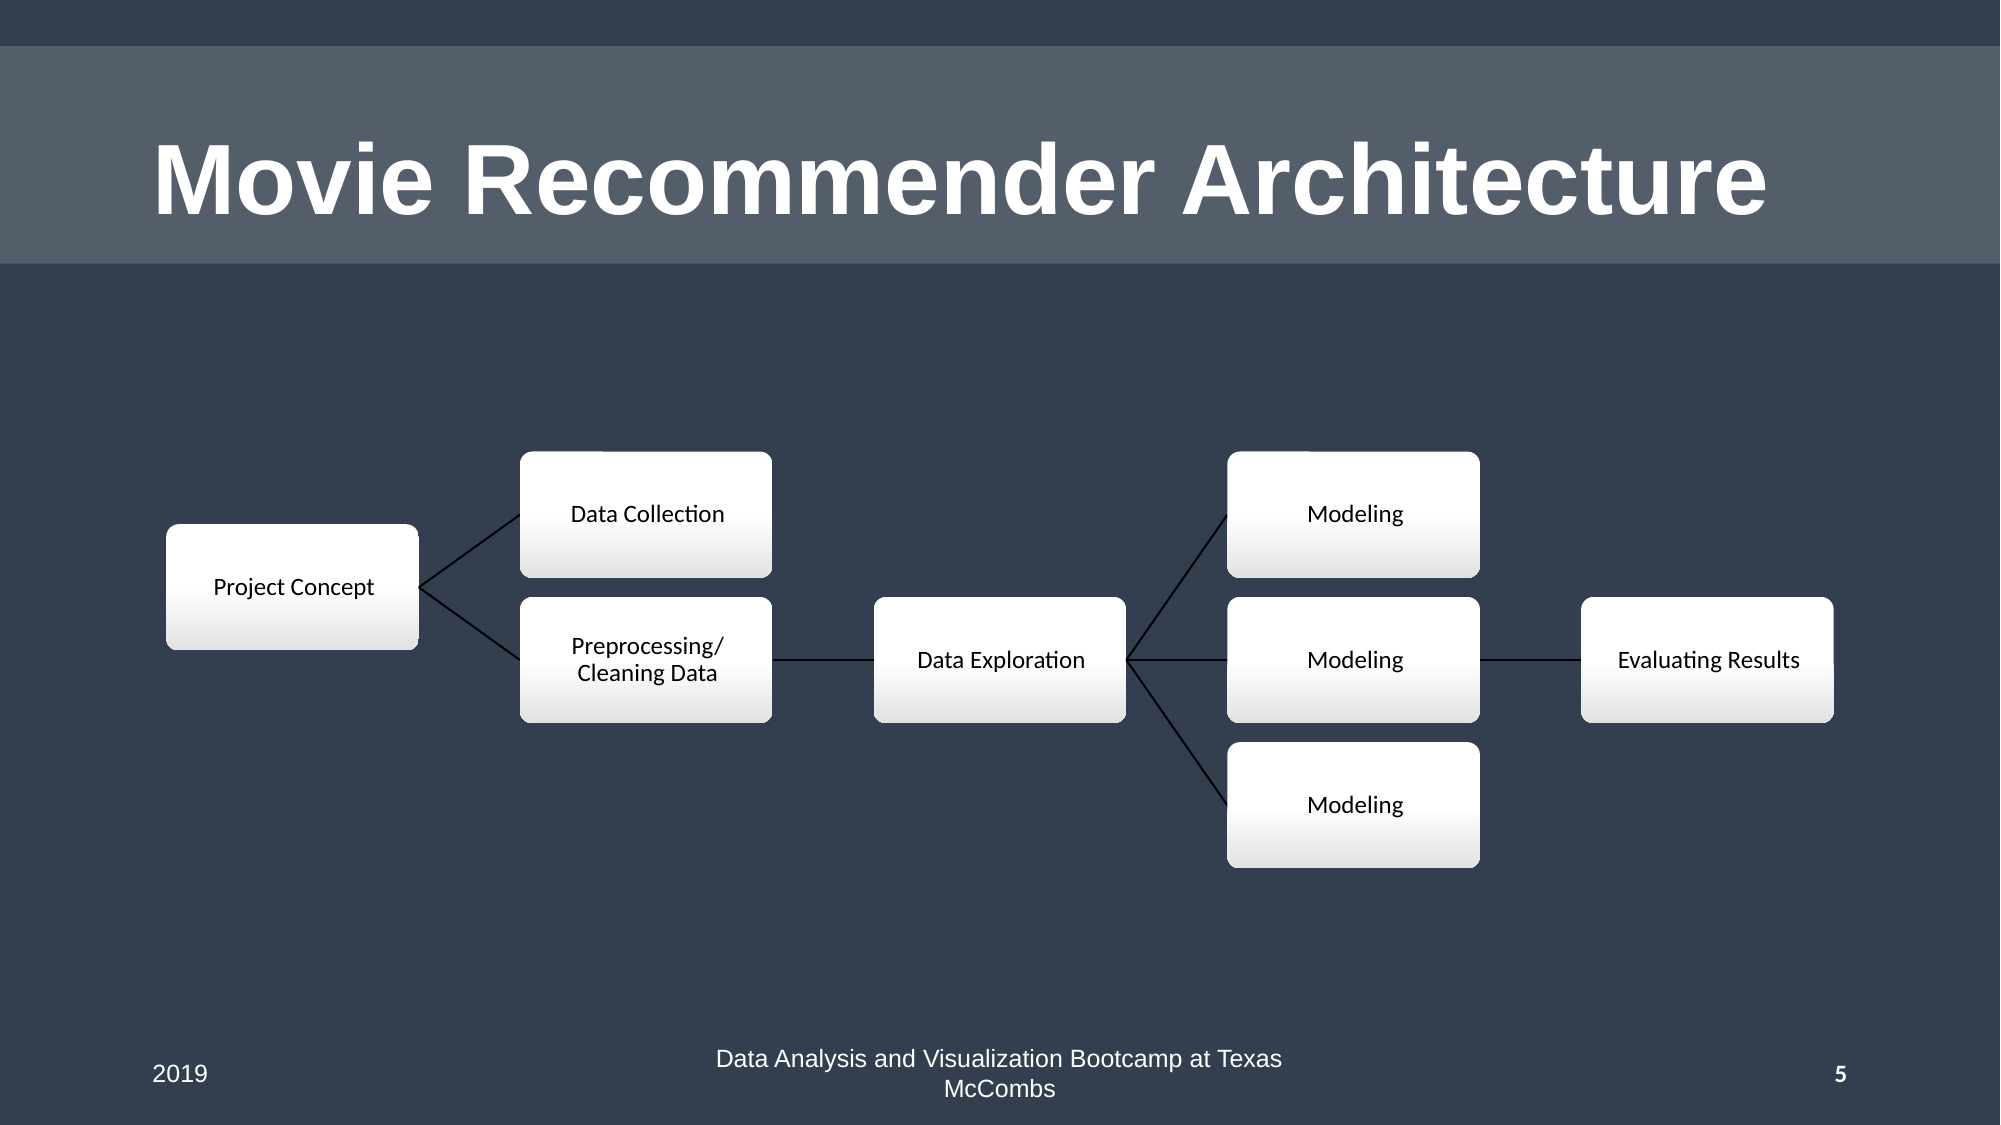

Movie Recommender Architecture
Project Concept

Data Collection

Preprocessing/Cleaning Data

Data Exploration

Modeling

Modeling

Evaluating Results

Modeling
2019
Data Analysis and Visualization Bootcamp at Texas McCombs
5